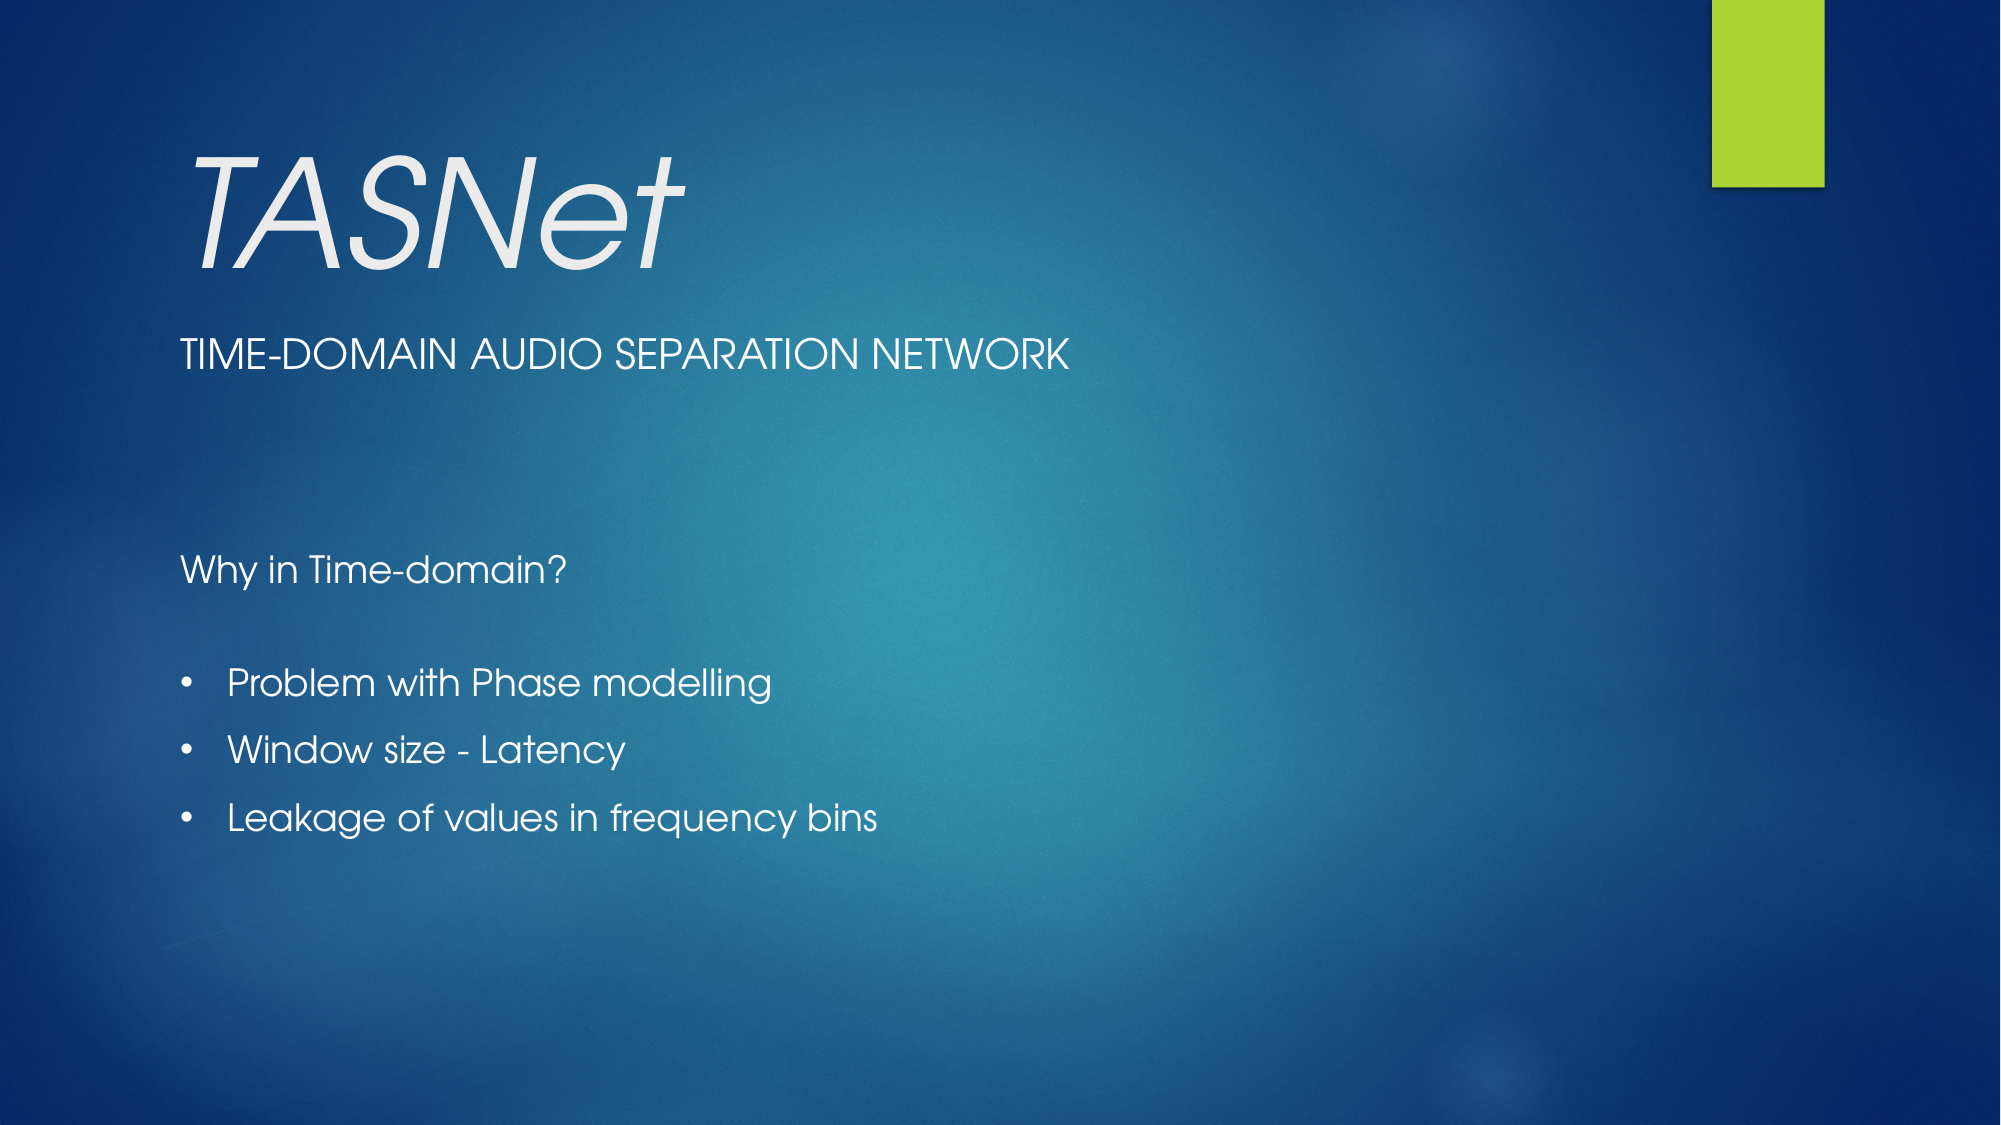

# TASNet
TIME-DOMAIN AUDIO SEPARATION NETWORK
Why in Time-domain?

Problem with Phase modelling
Window size - Latency
Leakage of values in frequency bins